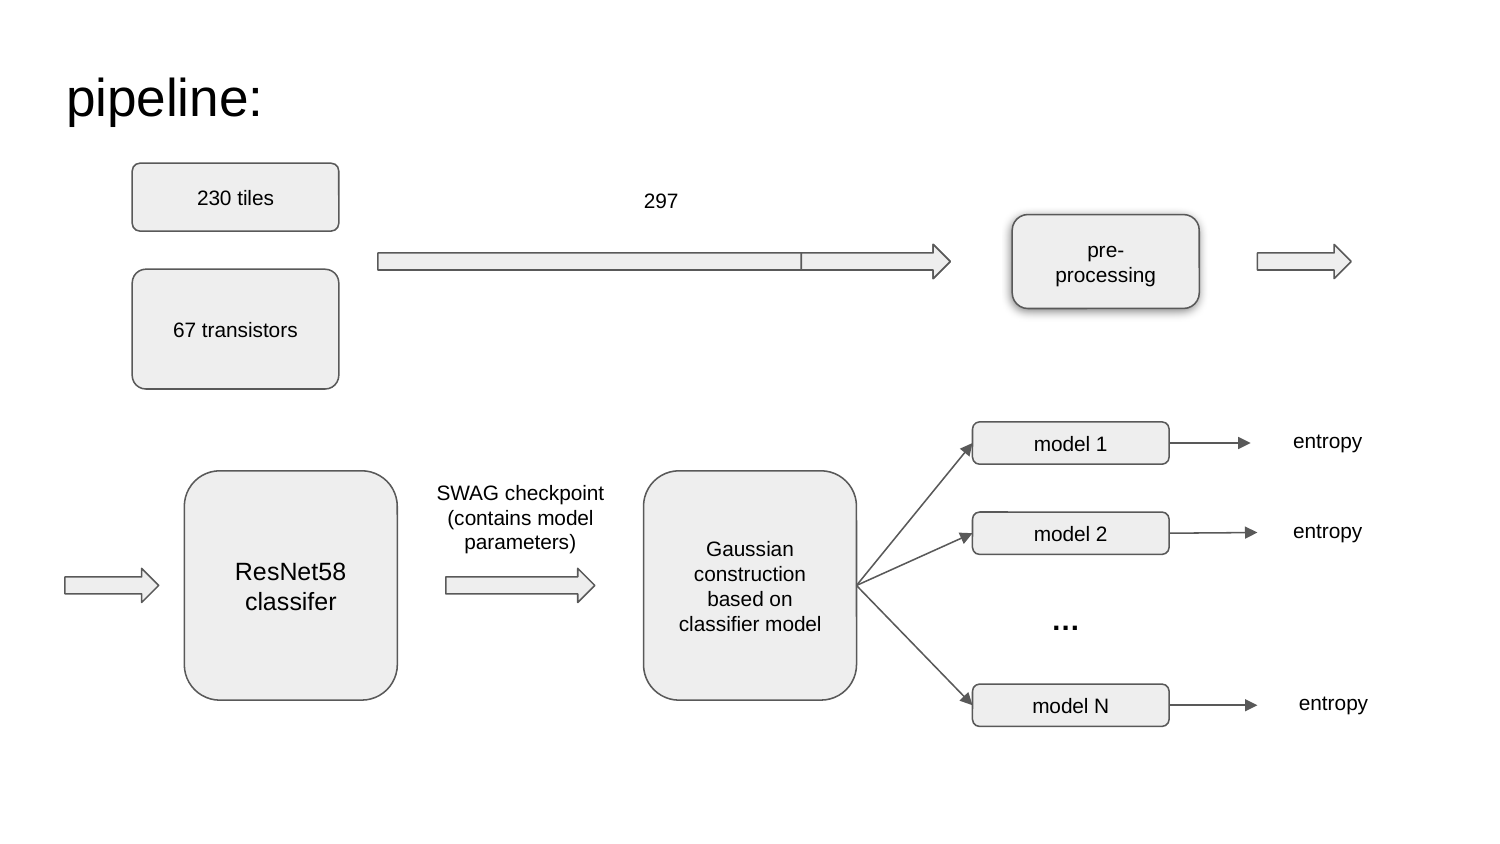

# pipeline:
230 tiles
297
pre-
processing

67 transistors
entropy
model 1
SWAG checkpoint (contains model parameters)
ResNet58
classifer
Gaussian construction based on classifier model
entropy
model 2

…
entropy
model N